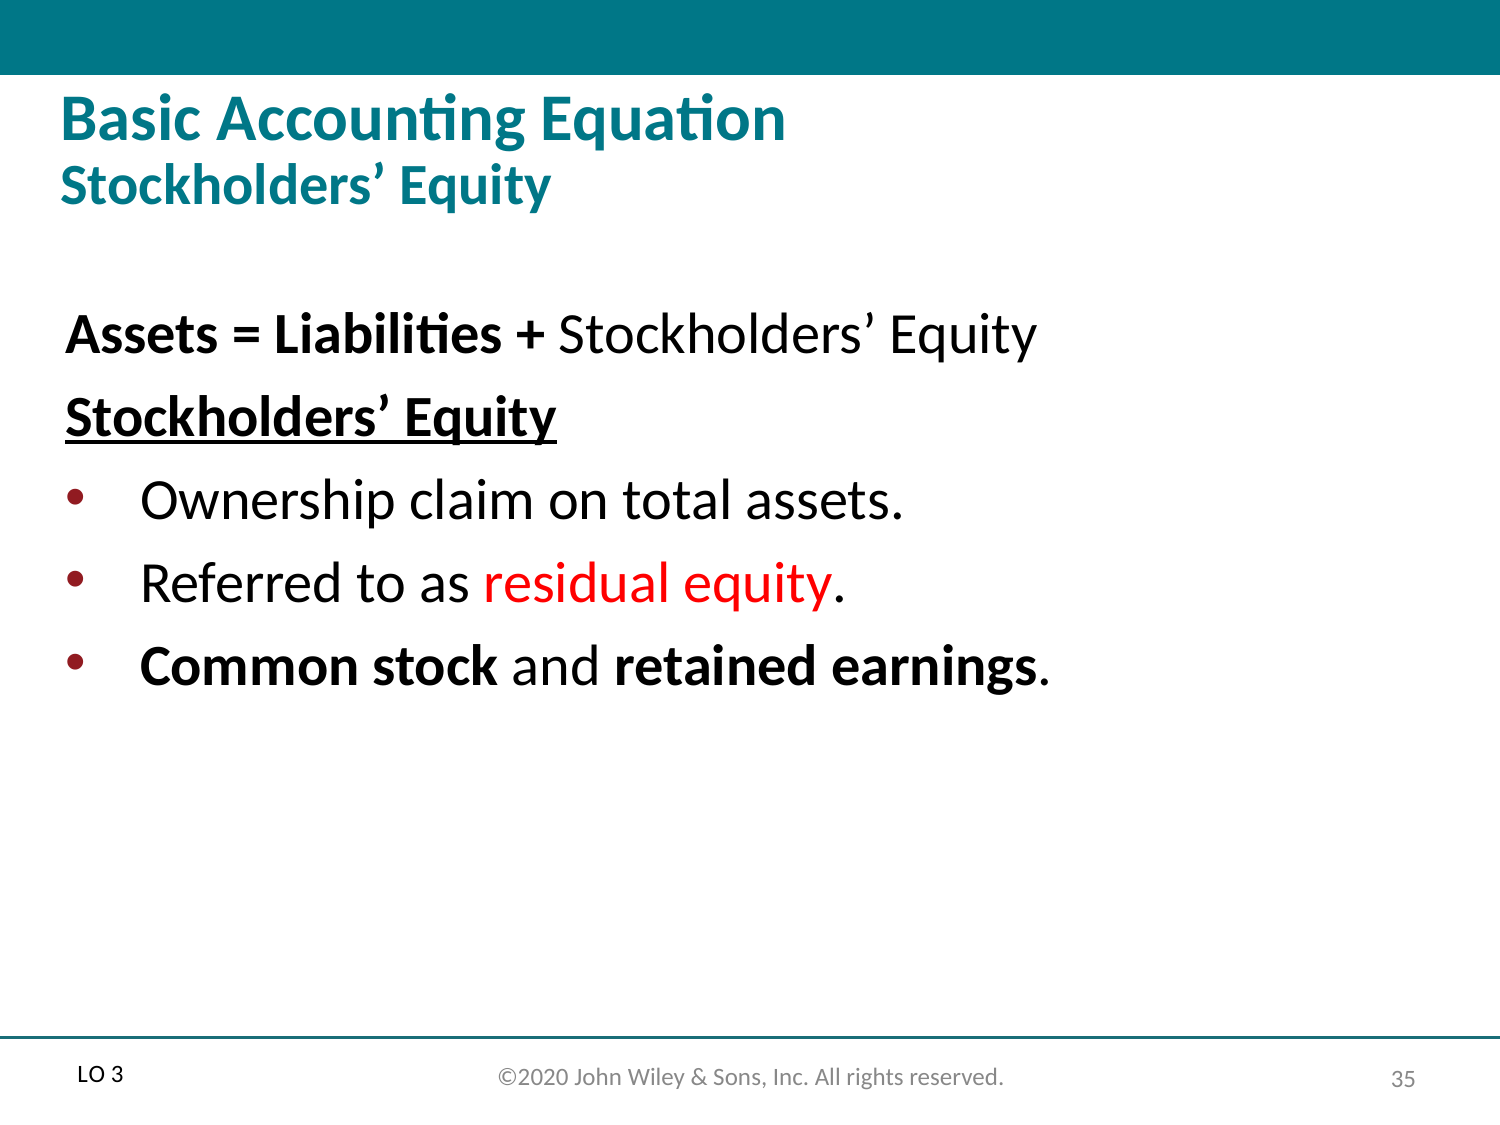

# Basic Accounting Equation Stockholders’ Equity
Assets = Liabilities + Stockholders’ Equity
Stockholders’ Equity
Ownership claim on total assets.
Referred to as residual equity.
Common stock and retained earnings.
L O 3